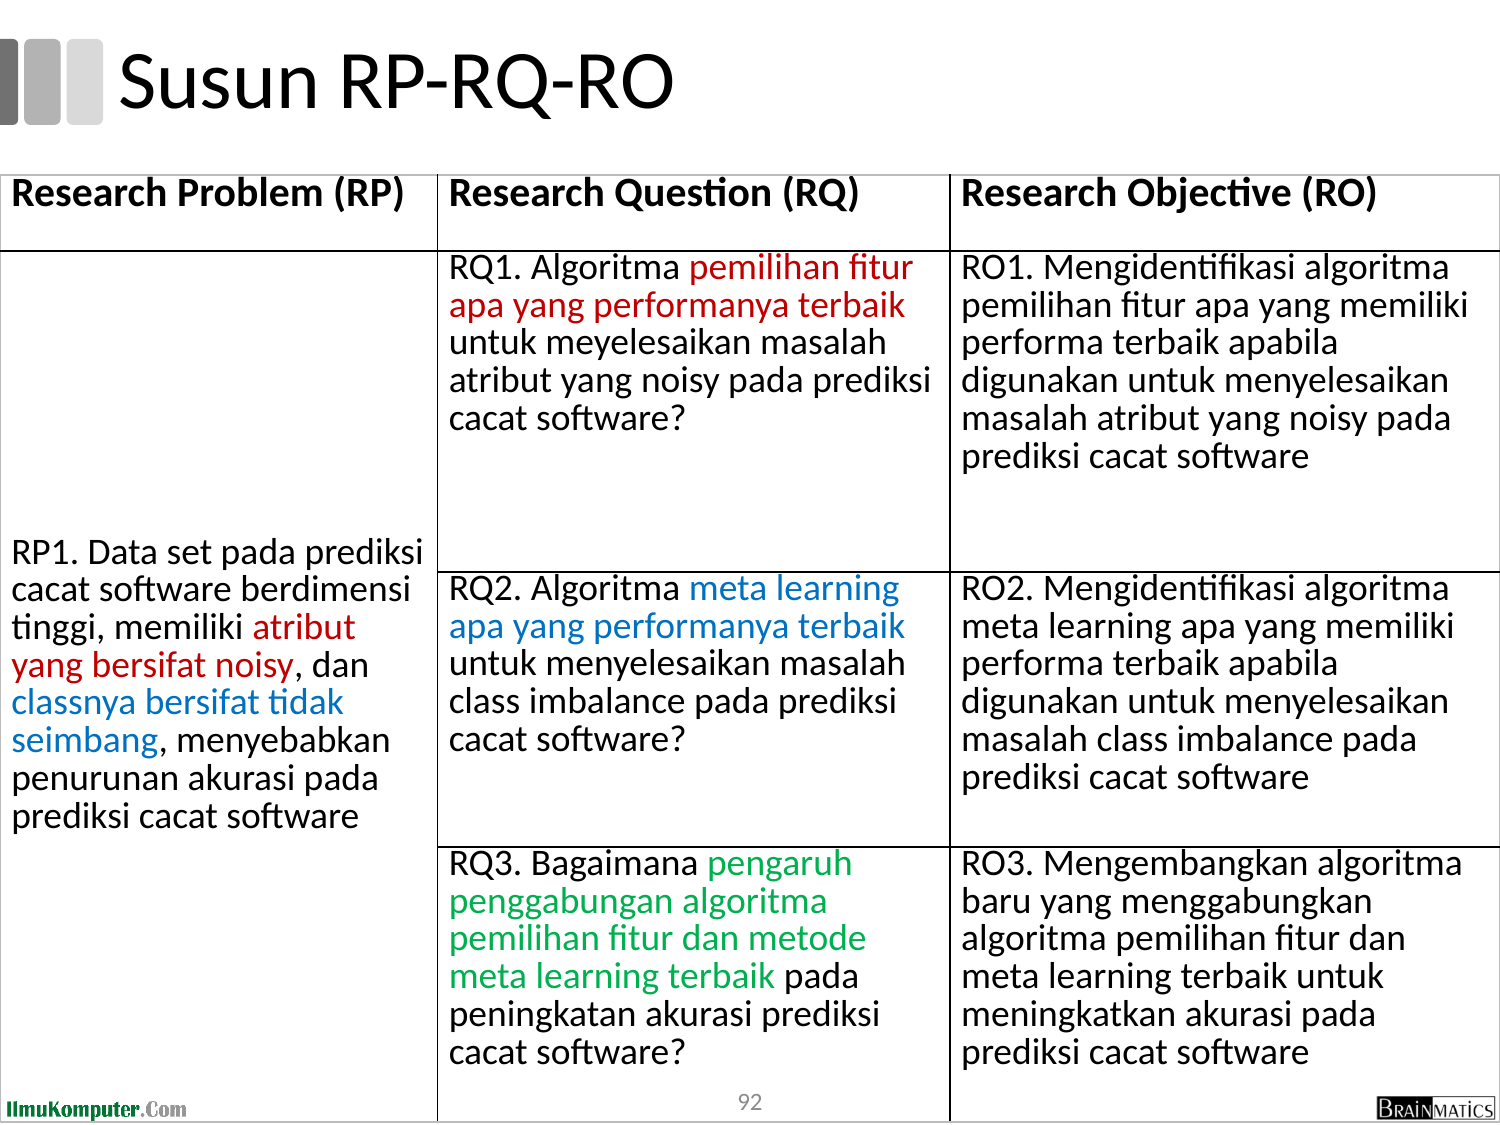

# Susun RP-RQ-RO
| Research Problem (RP) | Research Question (RQ) | Research Objective (RO) |
| --- | --- | --- |
| RP1. Data set pada prediksi cacat software berdimensi tinggi, memiliki atribut yang bersifat noisy, dan classnya bersifat tidak seimbang, menyebabkan penurunan akurasi pada prediksi cacat software | RQ1. Algoritma pemilihan fitur apa yang performanya terbaik untuk meyelesaikan masalah atribut yang noisy pada prediksi cacat software? | RO1. Mengidentifikasi algoritma pemilihan fitur apa yang memiliki performa terbaik apabila digunakan untuk menyelesaikan masalah atribut yang noisy pada prediksi cacat software |
|  | RQ2. Algoritma meta learning apa yang performanya terbaik untuk menyelesaikan masalah class imbalance pada prediksi cacat software? | RO2. Mengidentifikasi algoritma meta learning apa yang memiliki performa terbaik apabila digunakan untuk menyelesaikan masalah class imbalance pada prediksi cacat software |
|  | RQ3. Bagaimana pengaruh penggabungan algoritma pemilihan fitur dan metode meta learning terbaik pada peningkatan akurasi prediksi cacat software? | RO3. Mengembangkan algoritma baru yang menggabungkan algoritma pemilihan fitur dan meta learning terbaik untuk meningkatkan akurasi pada prediksi cacat software |
92